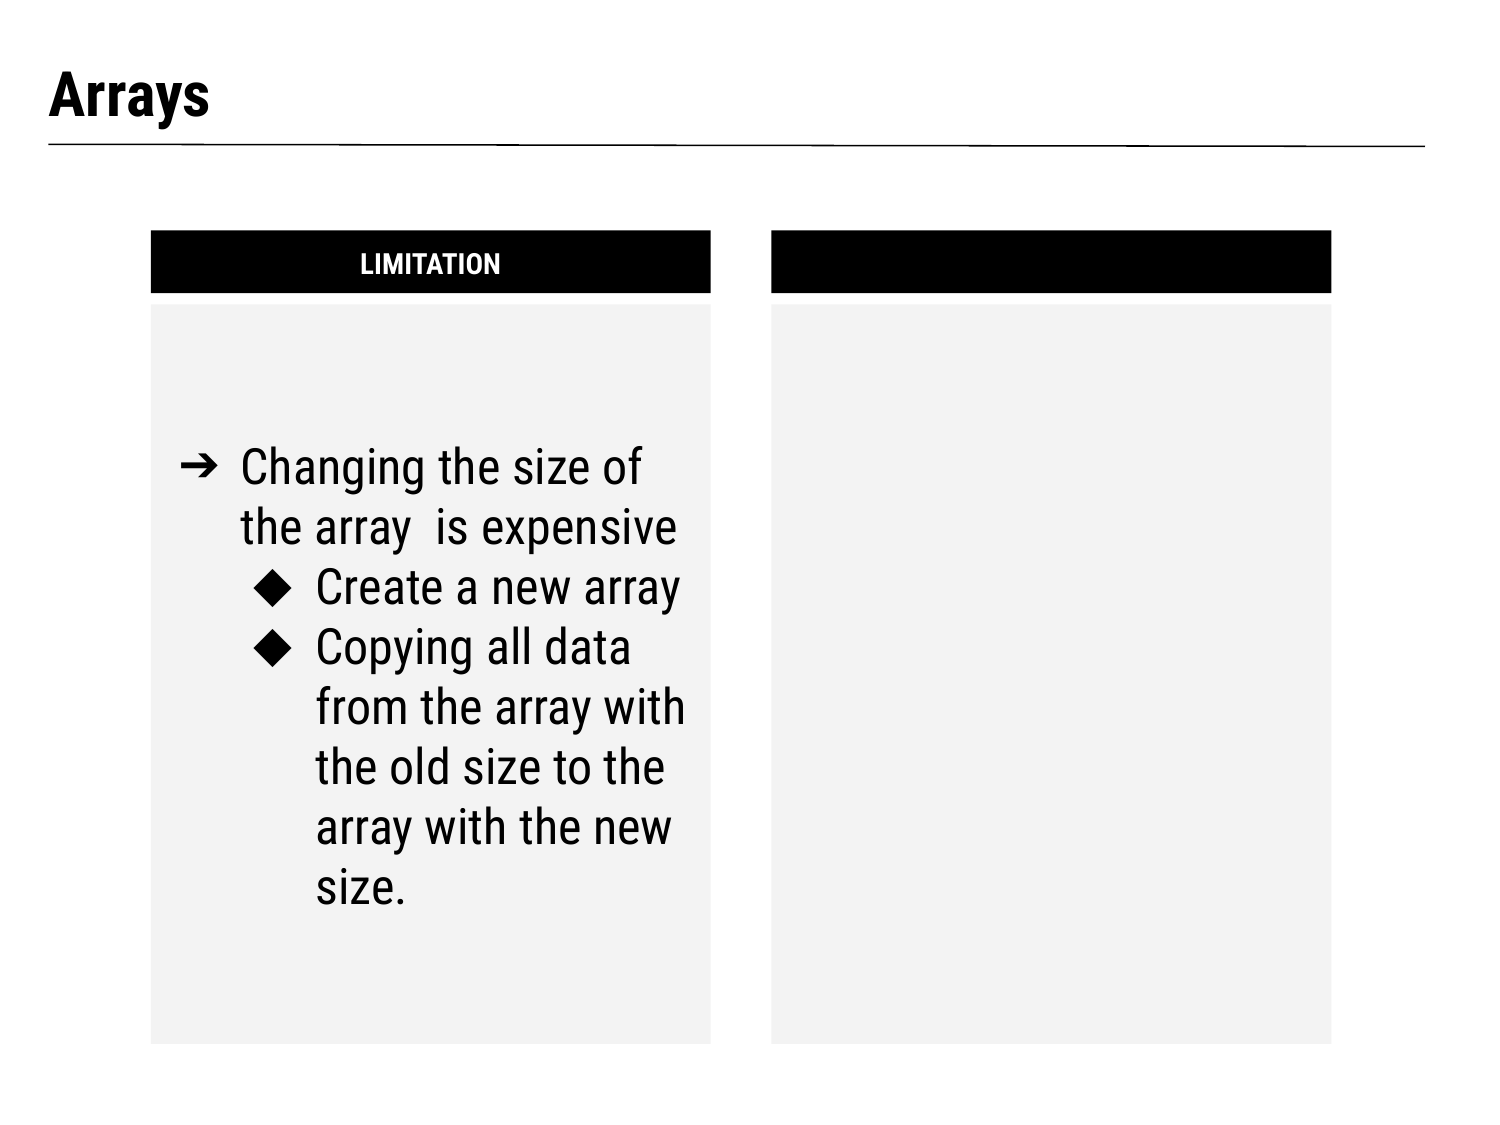

# Arrays
LIMITATION

Changing the size of the array  is expensive
Create a new array
Copying all data from the array with the old size to the array with the new size.